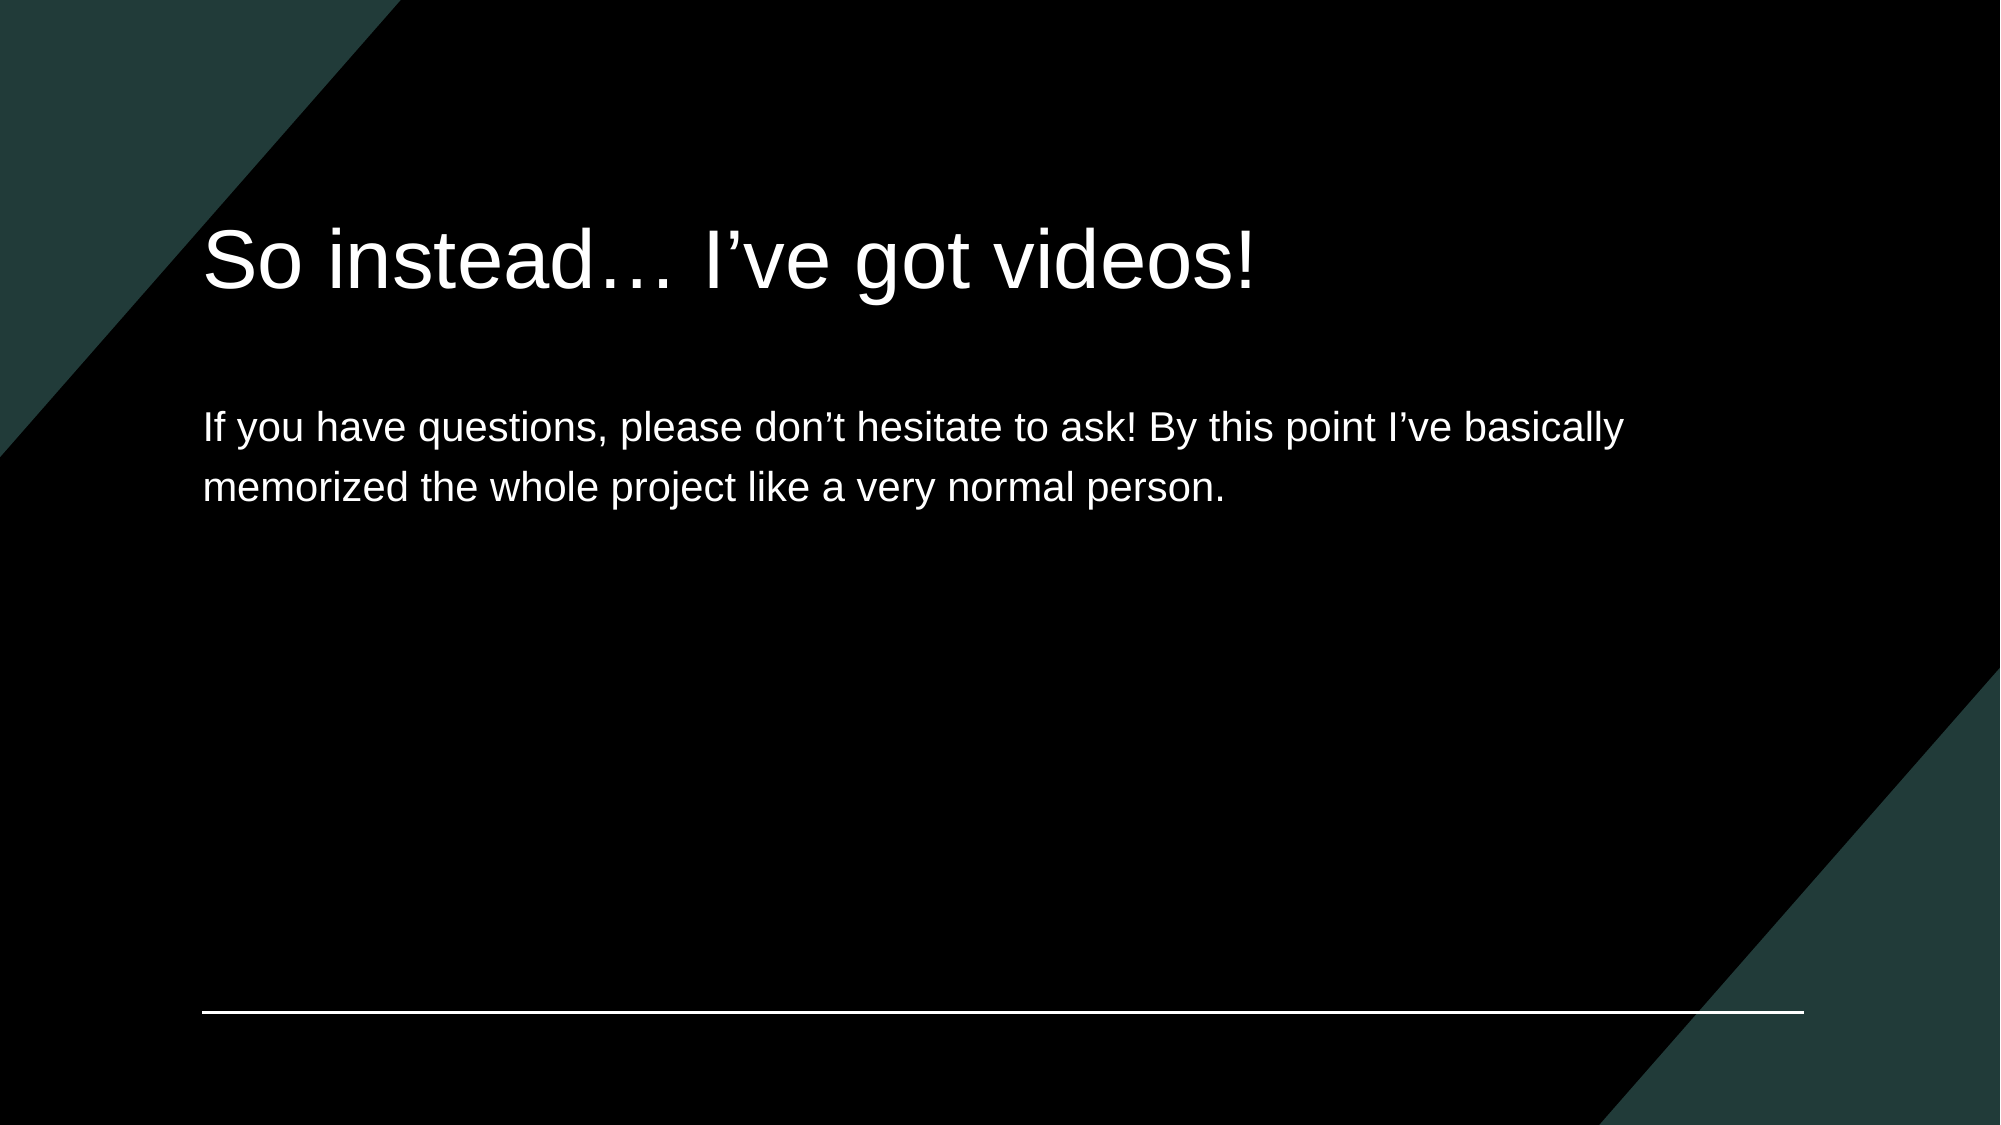

# So instead… I’ve got videos!
If you have questions, please don’t hesitate to ask! By this point I’ve basically memorized the whole project like a very normal person.